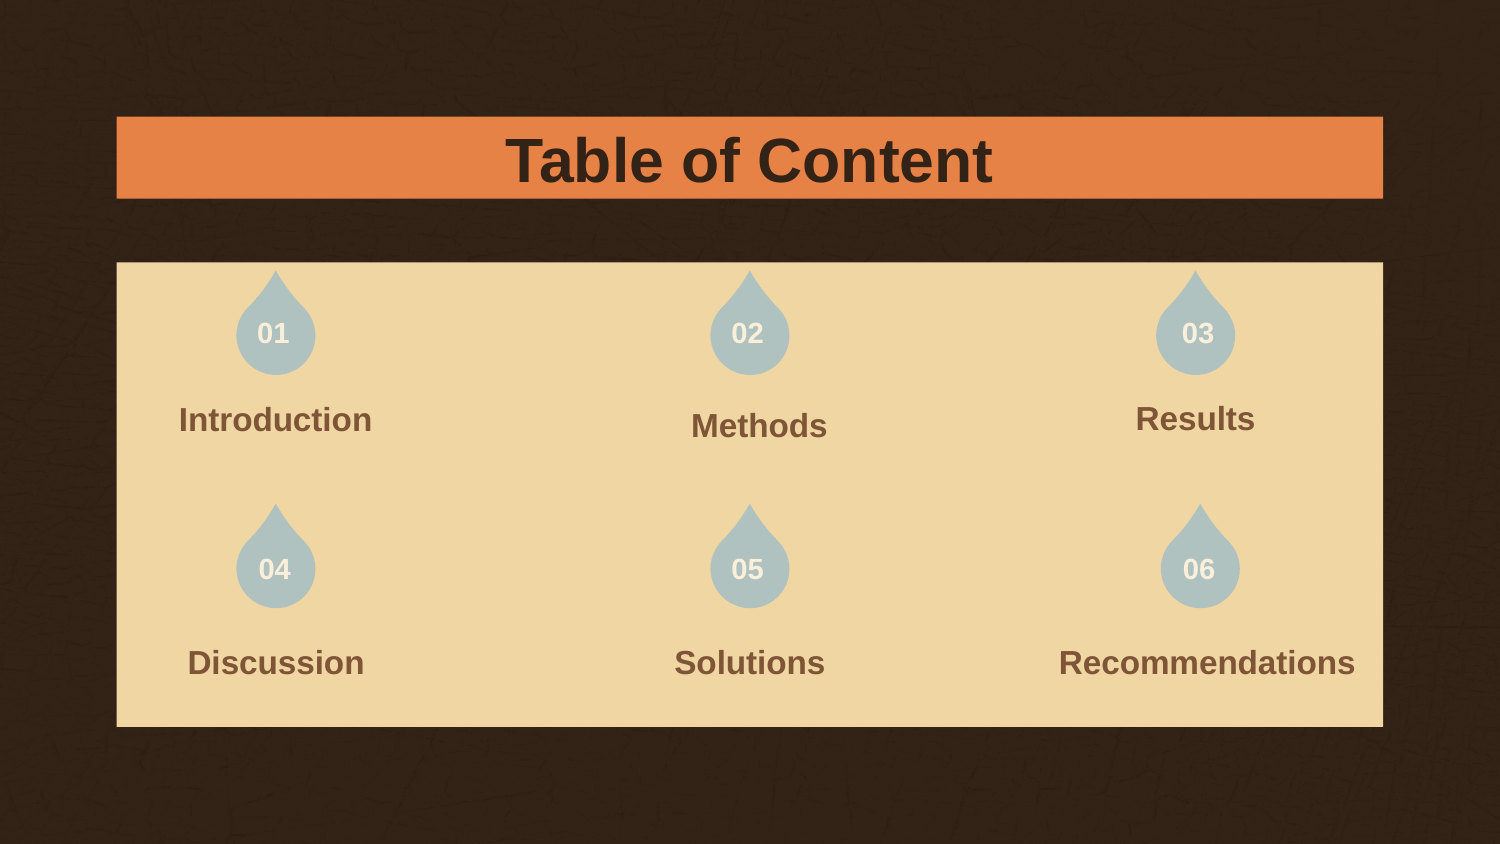

# Table of Content

03
01
02
Results
Introduction
Methods

06
05
04
Discussion
Solutions
Recommendations